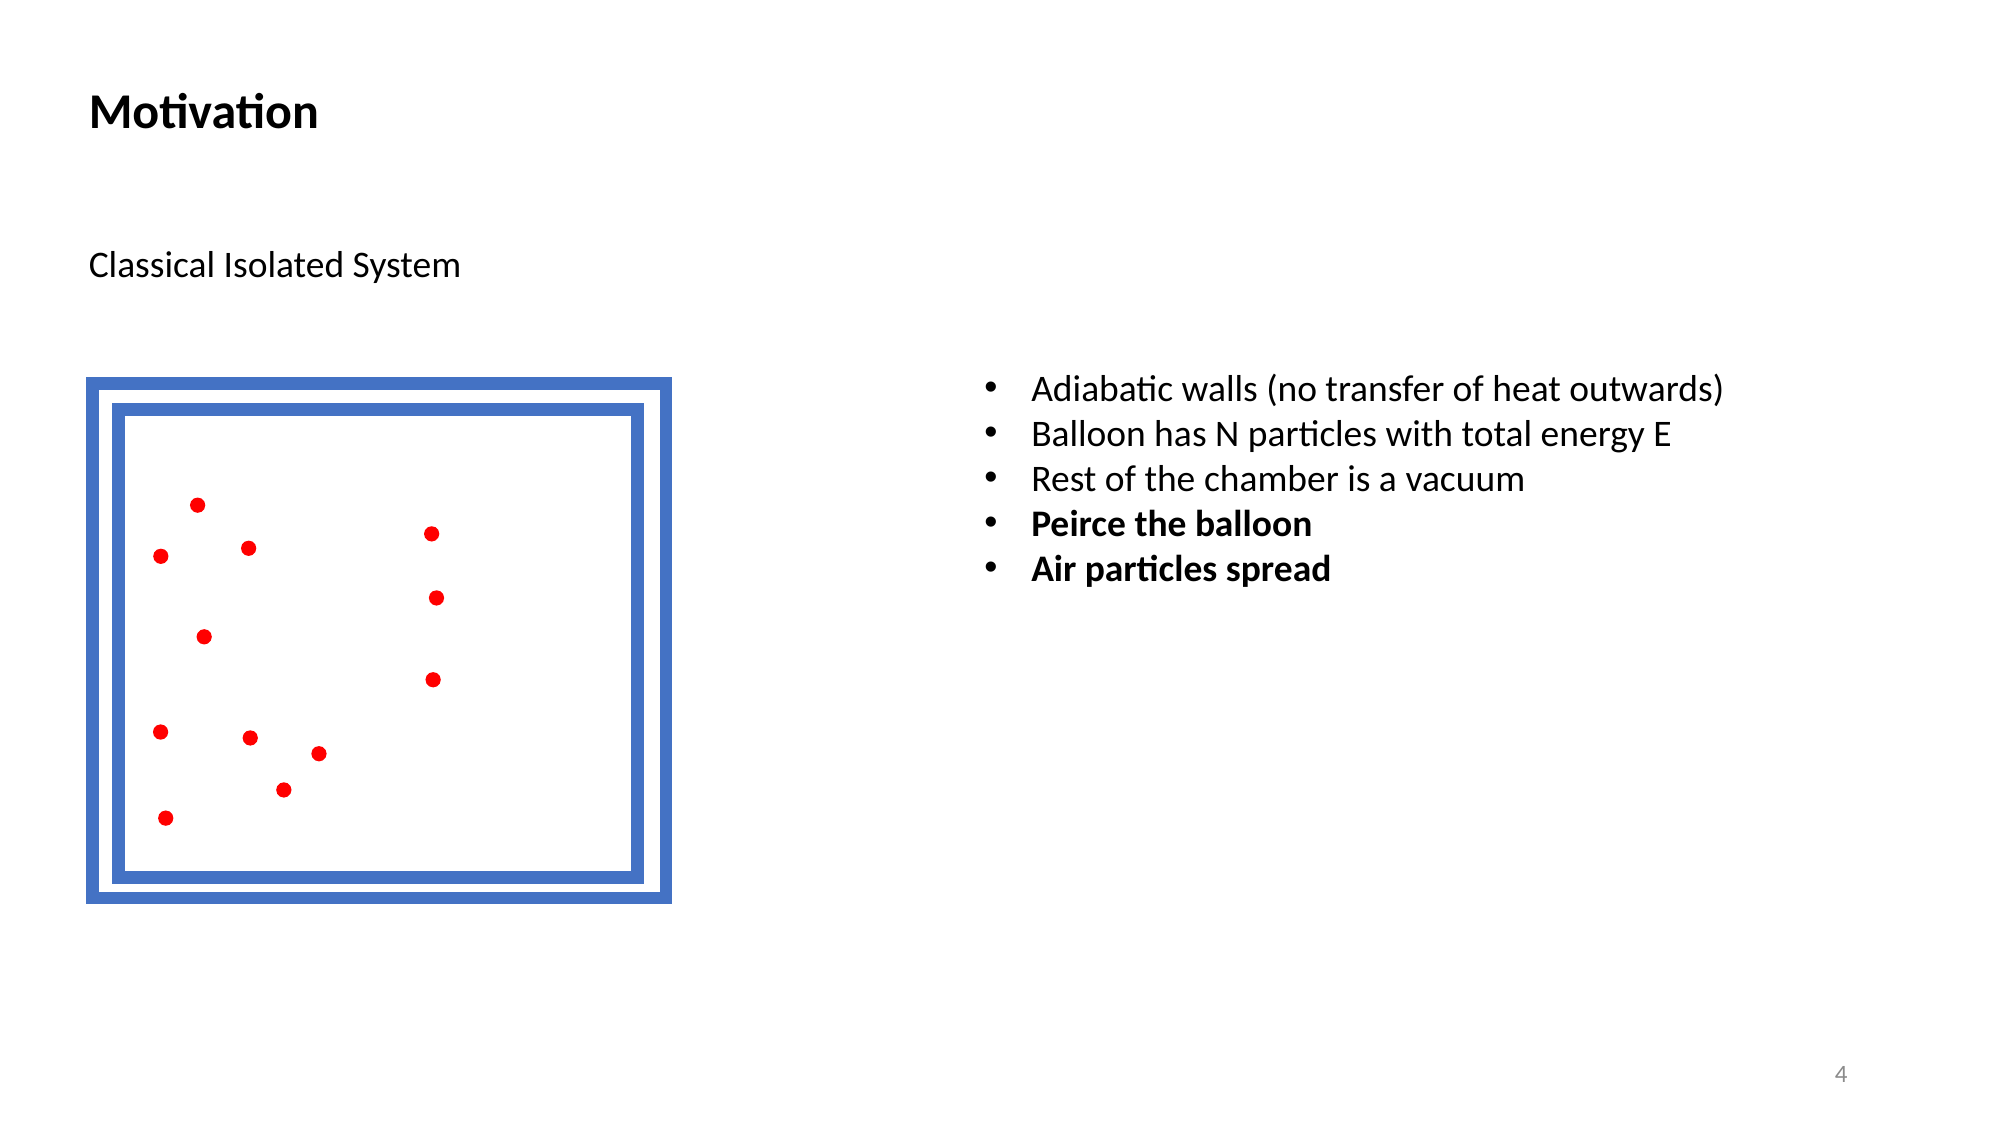

Motivation
Classical Isolated System
Adiabatic walls (no transfer of heat outwards)
Balloon has N particles with total energy E
Rest of the chamber is a vacuum
Peirce the balloon
Air particles spread

4